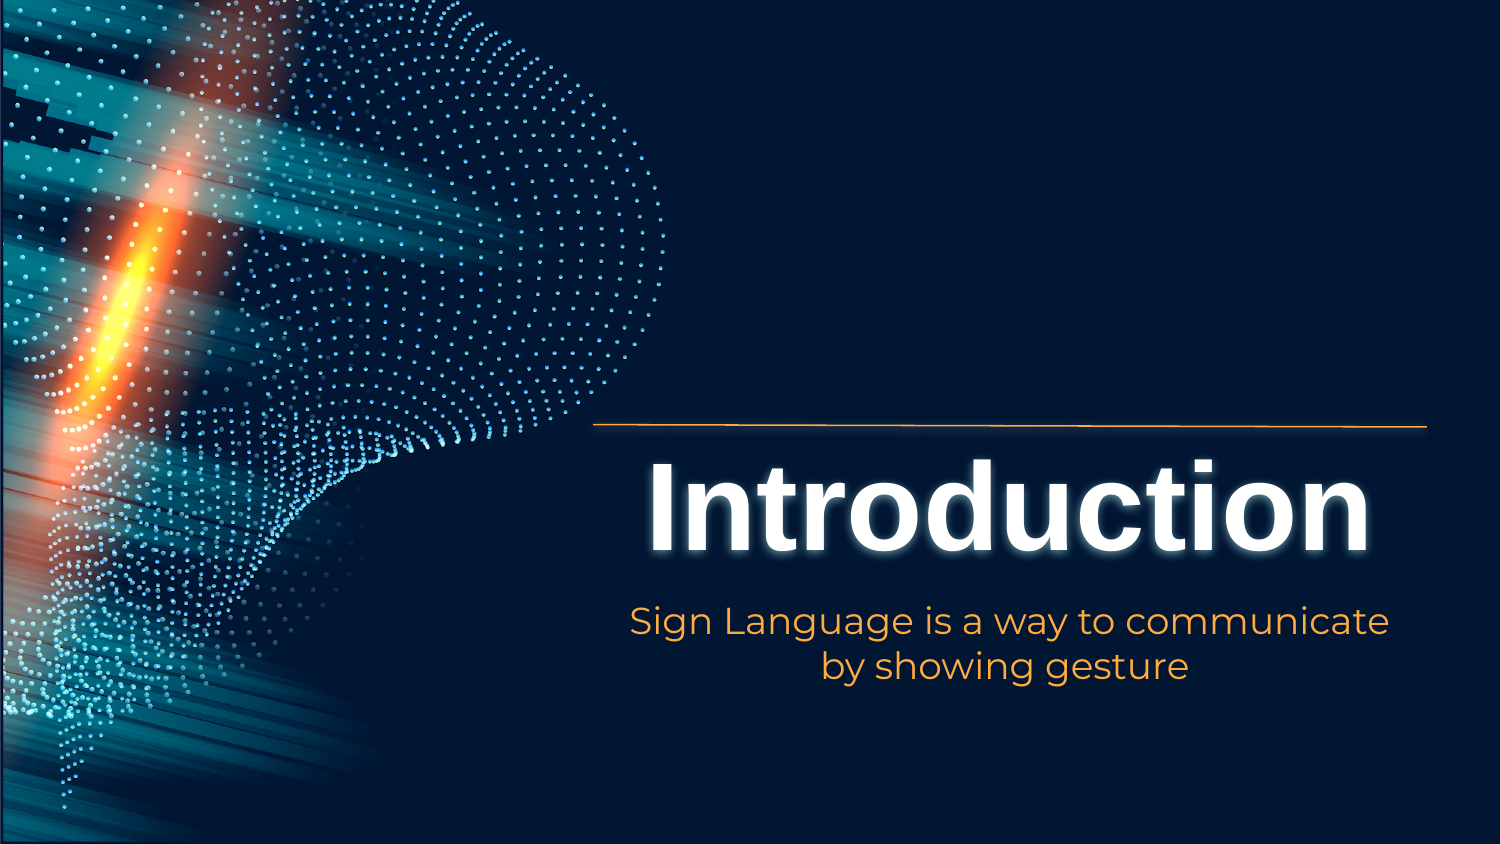

# Introduction
Sign Language is a way to communicate by showing gesture